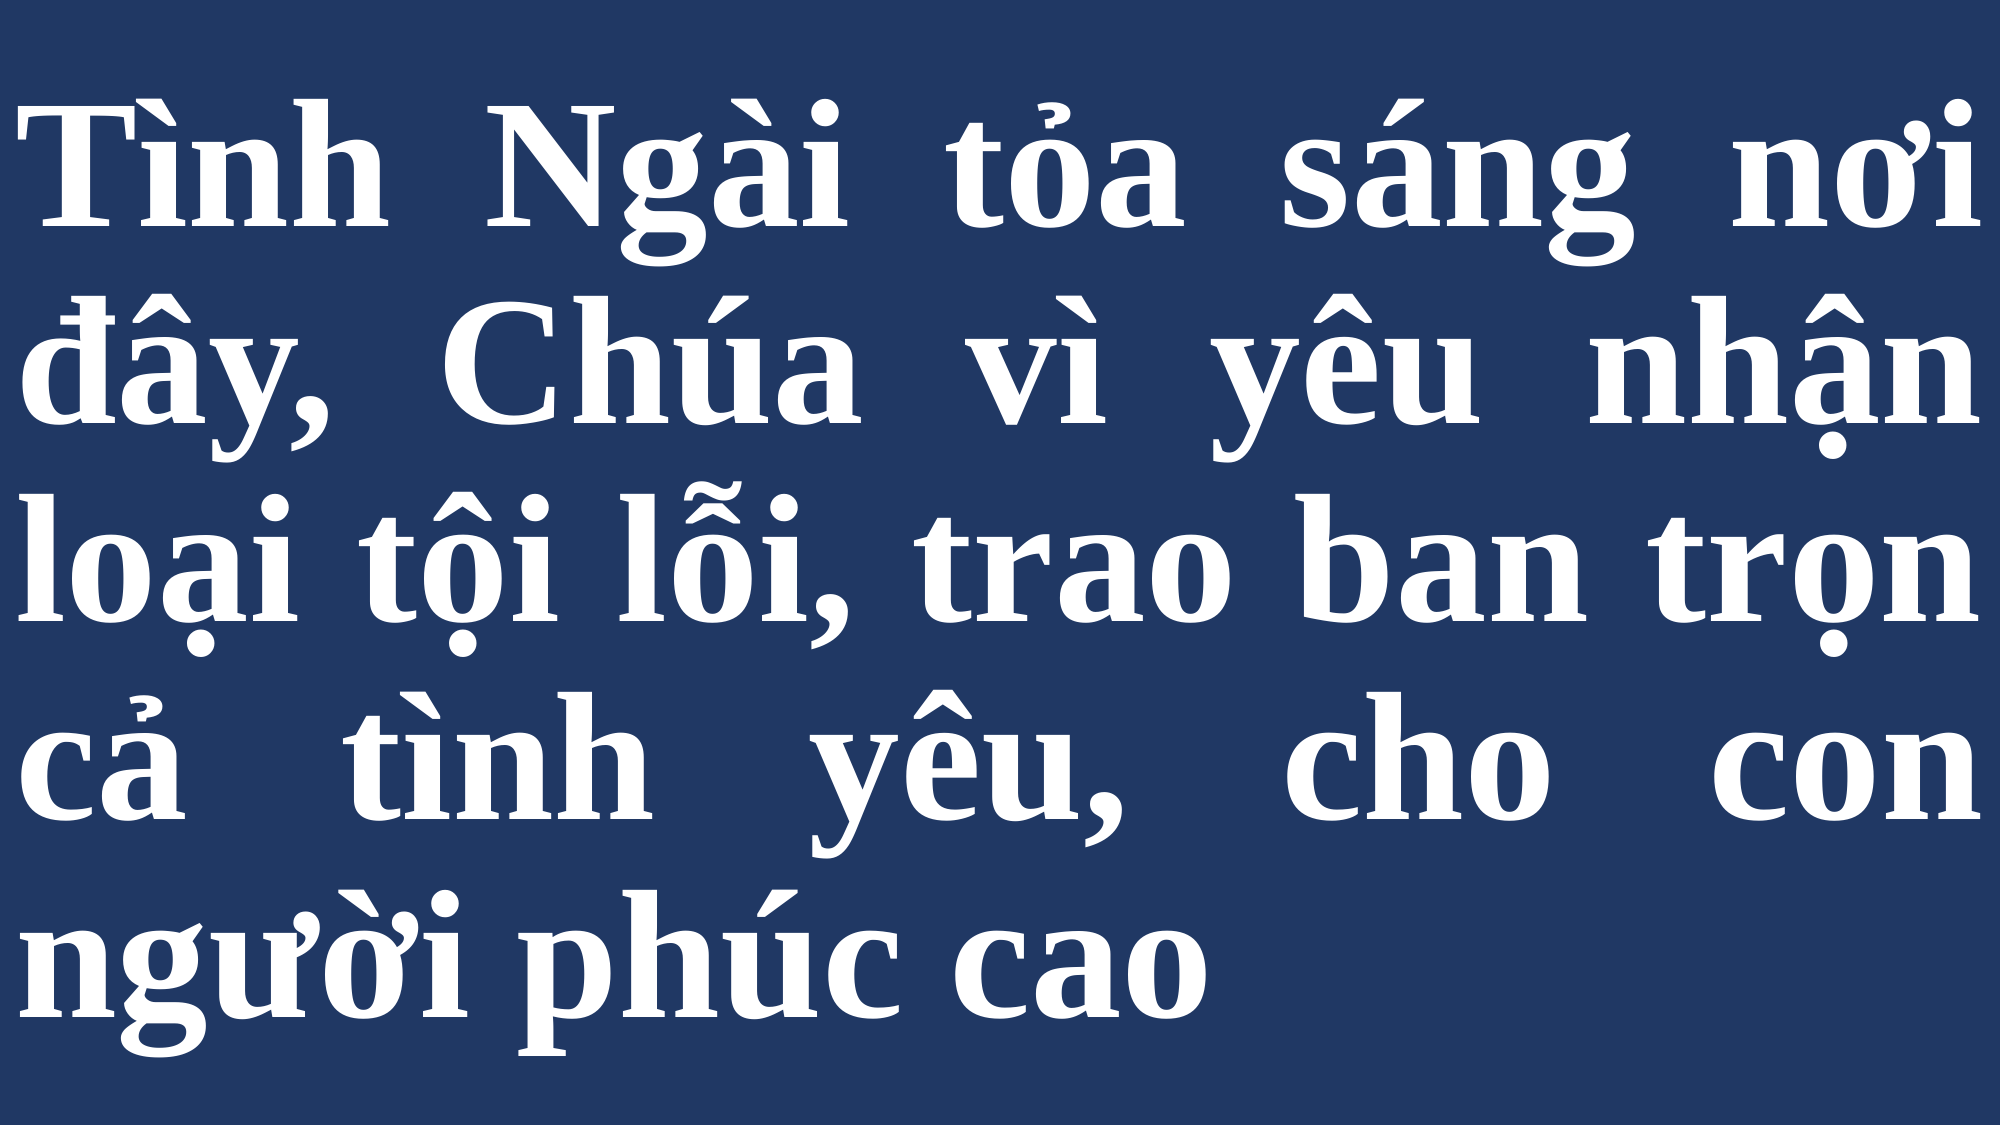

# Tình Ngài tỏa sáng nơi đây, Chúa vì yêu nhận loại tội lỗi, trao ban trọn cả tình yêu, cho con người phúc cao